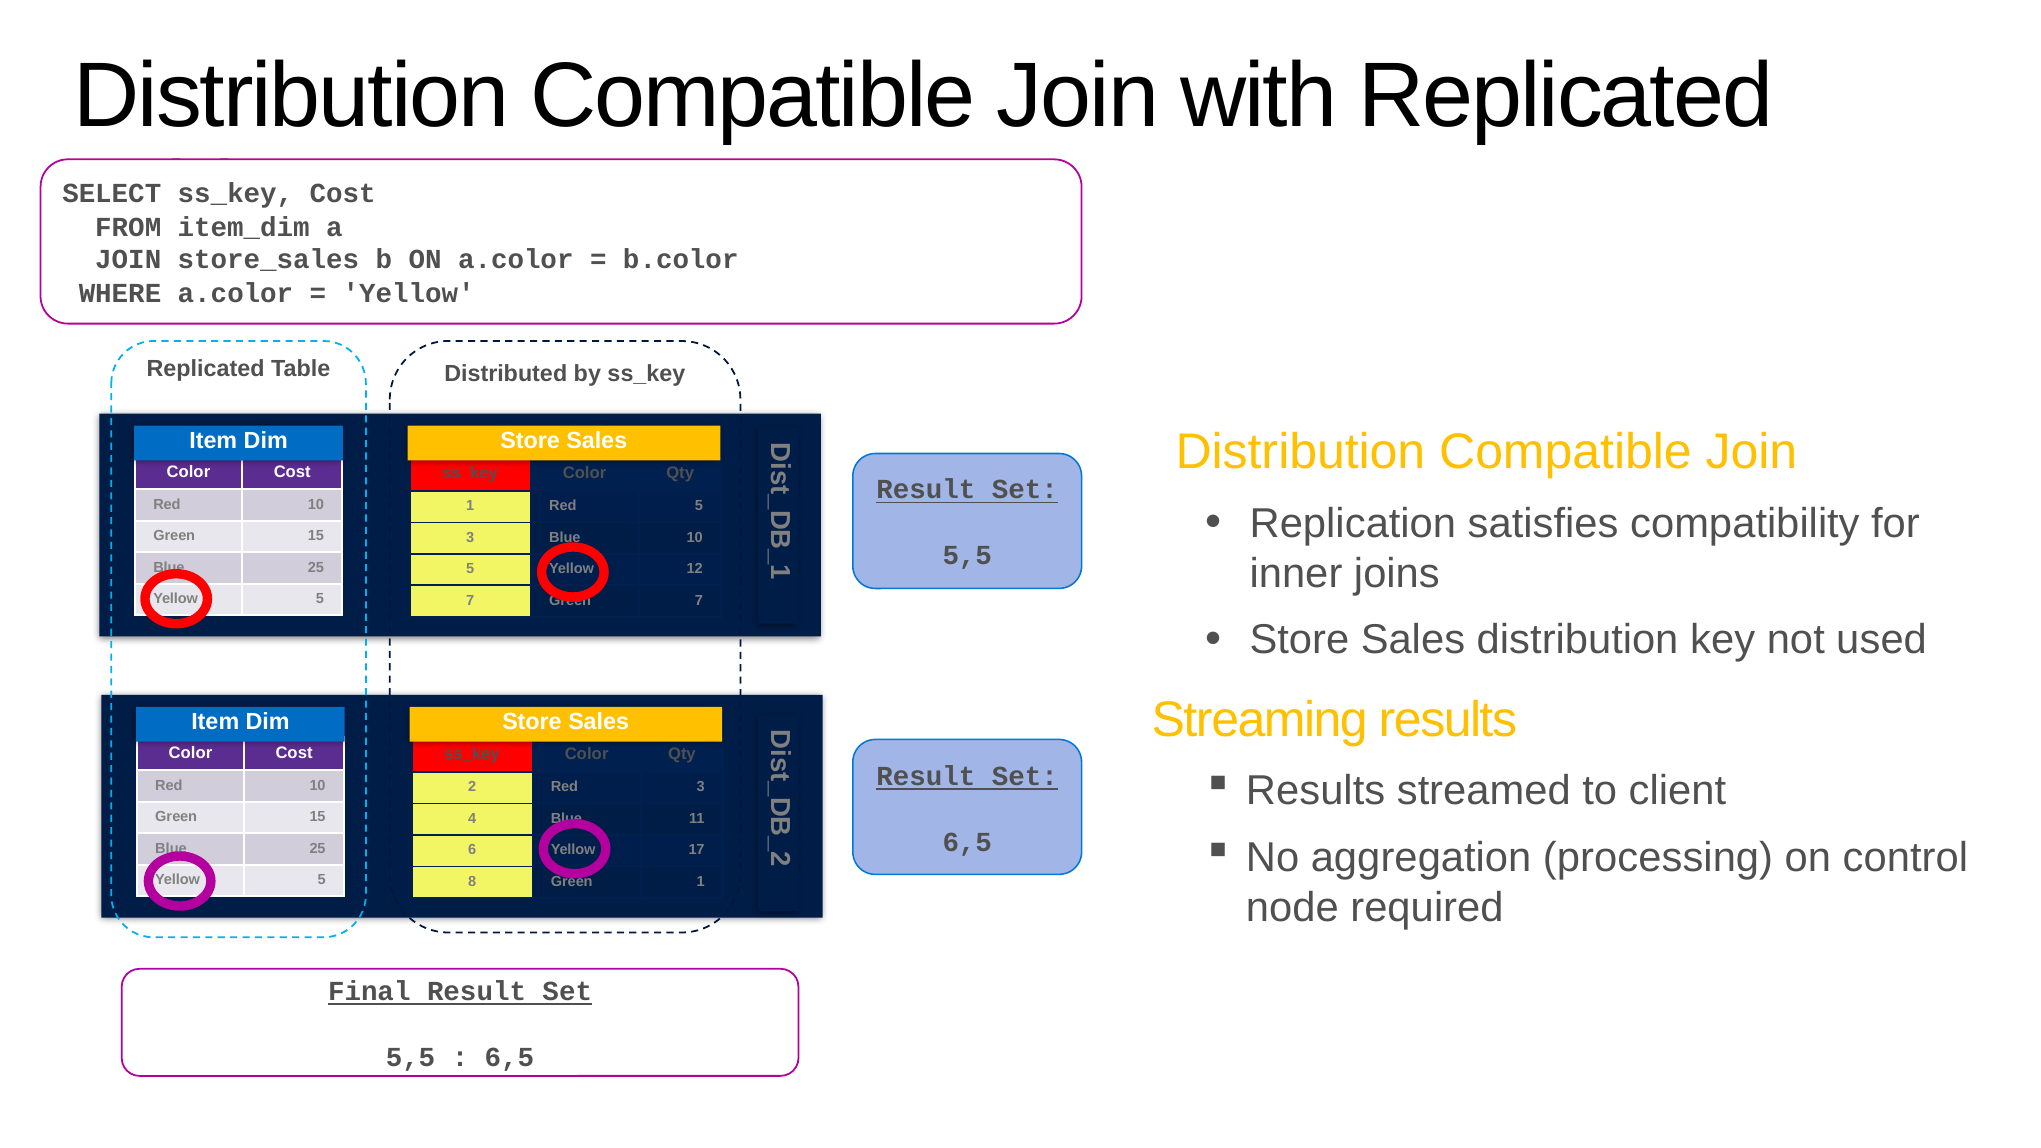

# Distribution Compatible Join with Replicated Table
SELECT ss_key, Cost
  FROM item_dim a
  JOIN store_sales b ON a.color = b.color
 WHERE a.color = 'Yellow'
Replicated Table
Distributed by ss_key
Distribution Compatible Join
Replication satisfies compatibility for inner joins
Store Sales distribution key not used

Item Dim
Store Sales
Result Set:

5,5
| Color | Cost |
| --- | --- |
| Red | 10 |
| Green | 15 |
| Blue | 25 |
| Yellow | 5 |
| ss\_key | Color | Qty |
| --- | --- | --- |
| 1 | Red | 5 |
| 3 | Blue | 10 |
| 5 | Yellow | 12 |
| 7 | Green | 7 |
Dist_DB_1

Streaming results
Results streamed to client
No aggregation (processing) on control node required

Item Dim
Store Sales
| Color | Cost |
| --- | --- |
| Red | 10 |
| Green | 15 |
| Blue | 25 |
| Yellow | 5 |
| ss\_key | Color | Qty |
| --- | --- | --- |
| 2 | Red | 3 |
| 4 | Blue | 11 |
| 6 | Yellow | 17 |
| 8 | Green | 1 |
Result Set:

6,5
Dist_DB_2

Final Result Set

5,5 : 6,5